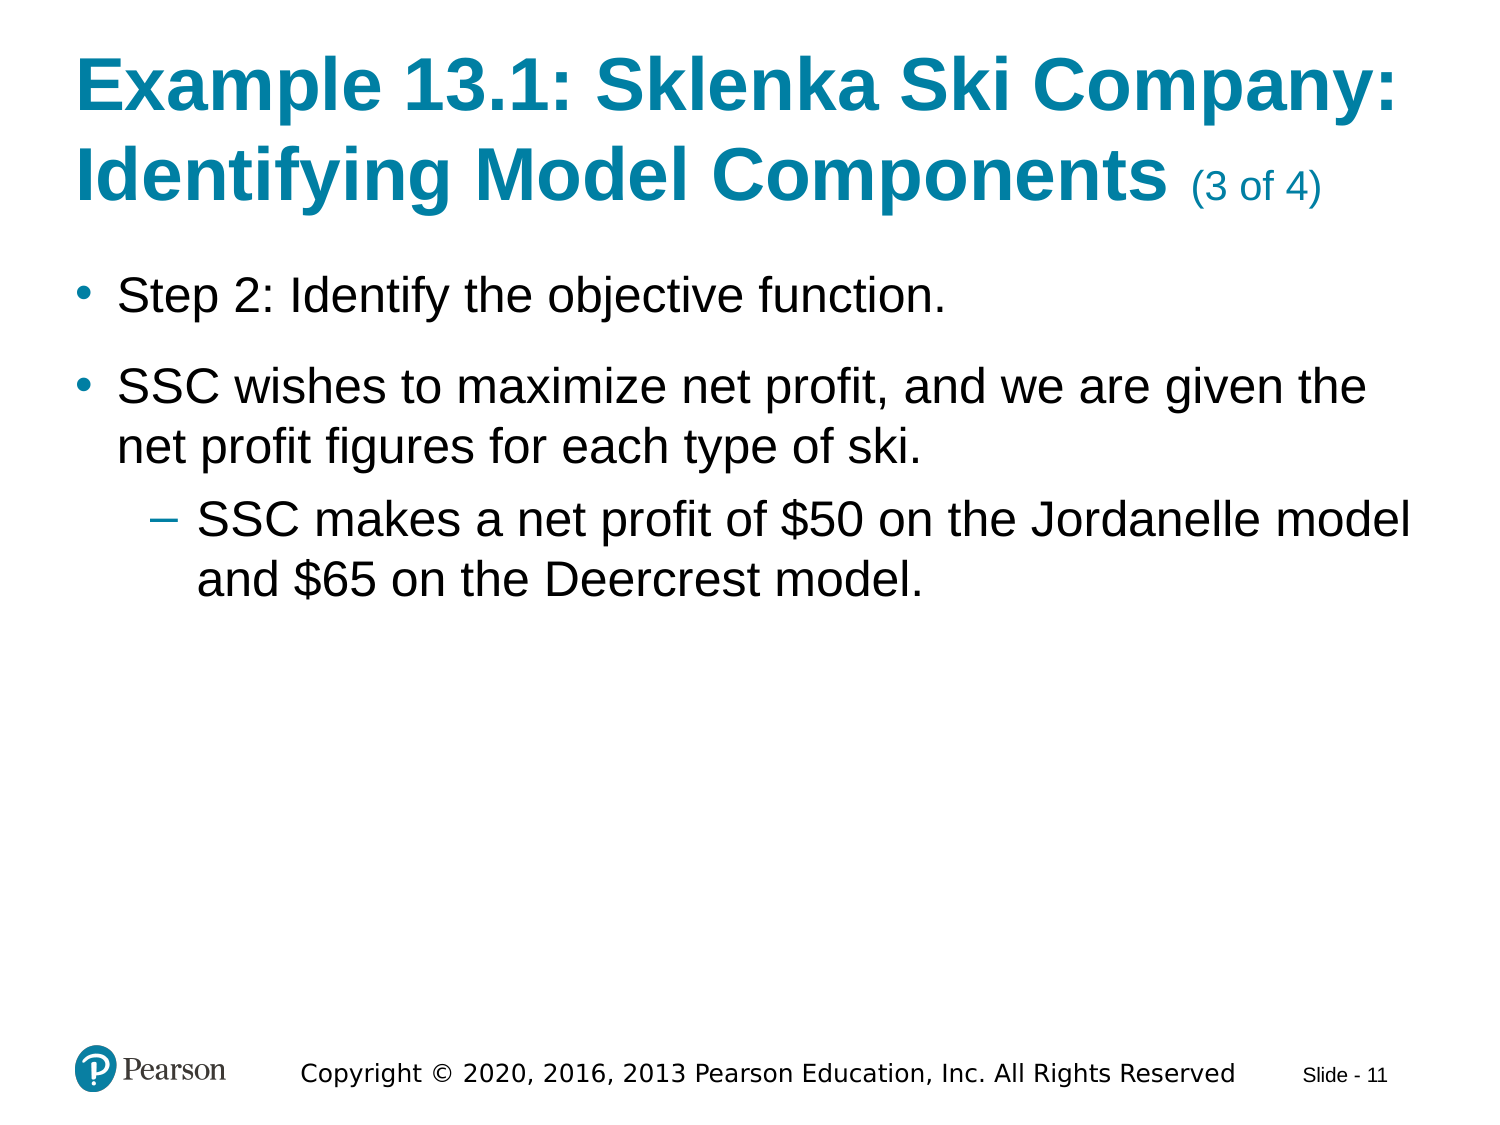

# Example 13.1: Sklenka Ski Company: Identifying Model Components (3 of 4)
Step 2: Identify the objective function.
S S C wishes to maximize net profit, and we are given the net profit figures for each type of ski.
S S C makes a net profit of $50 on the Jordanelle model and $65 on the Deercrest model.